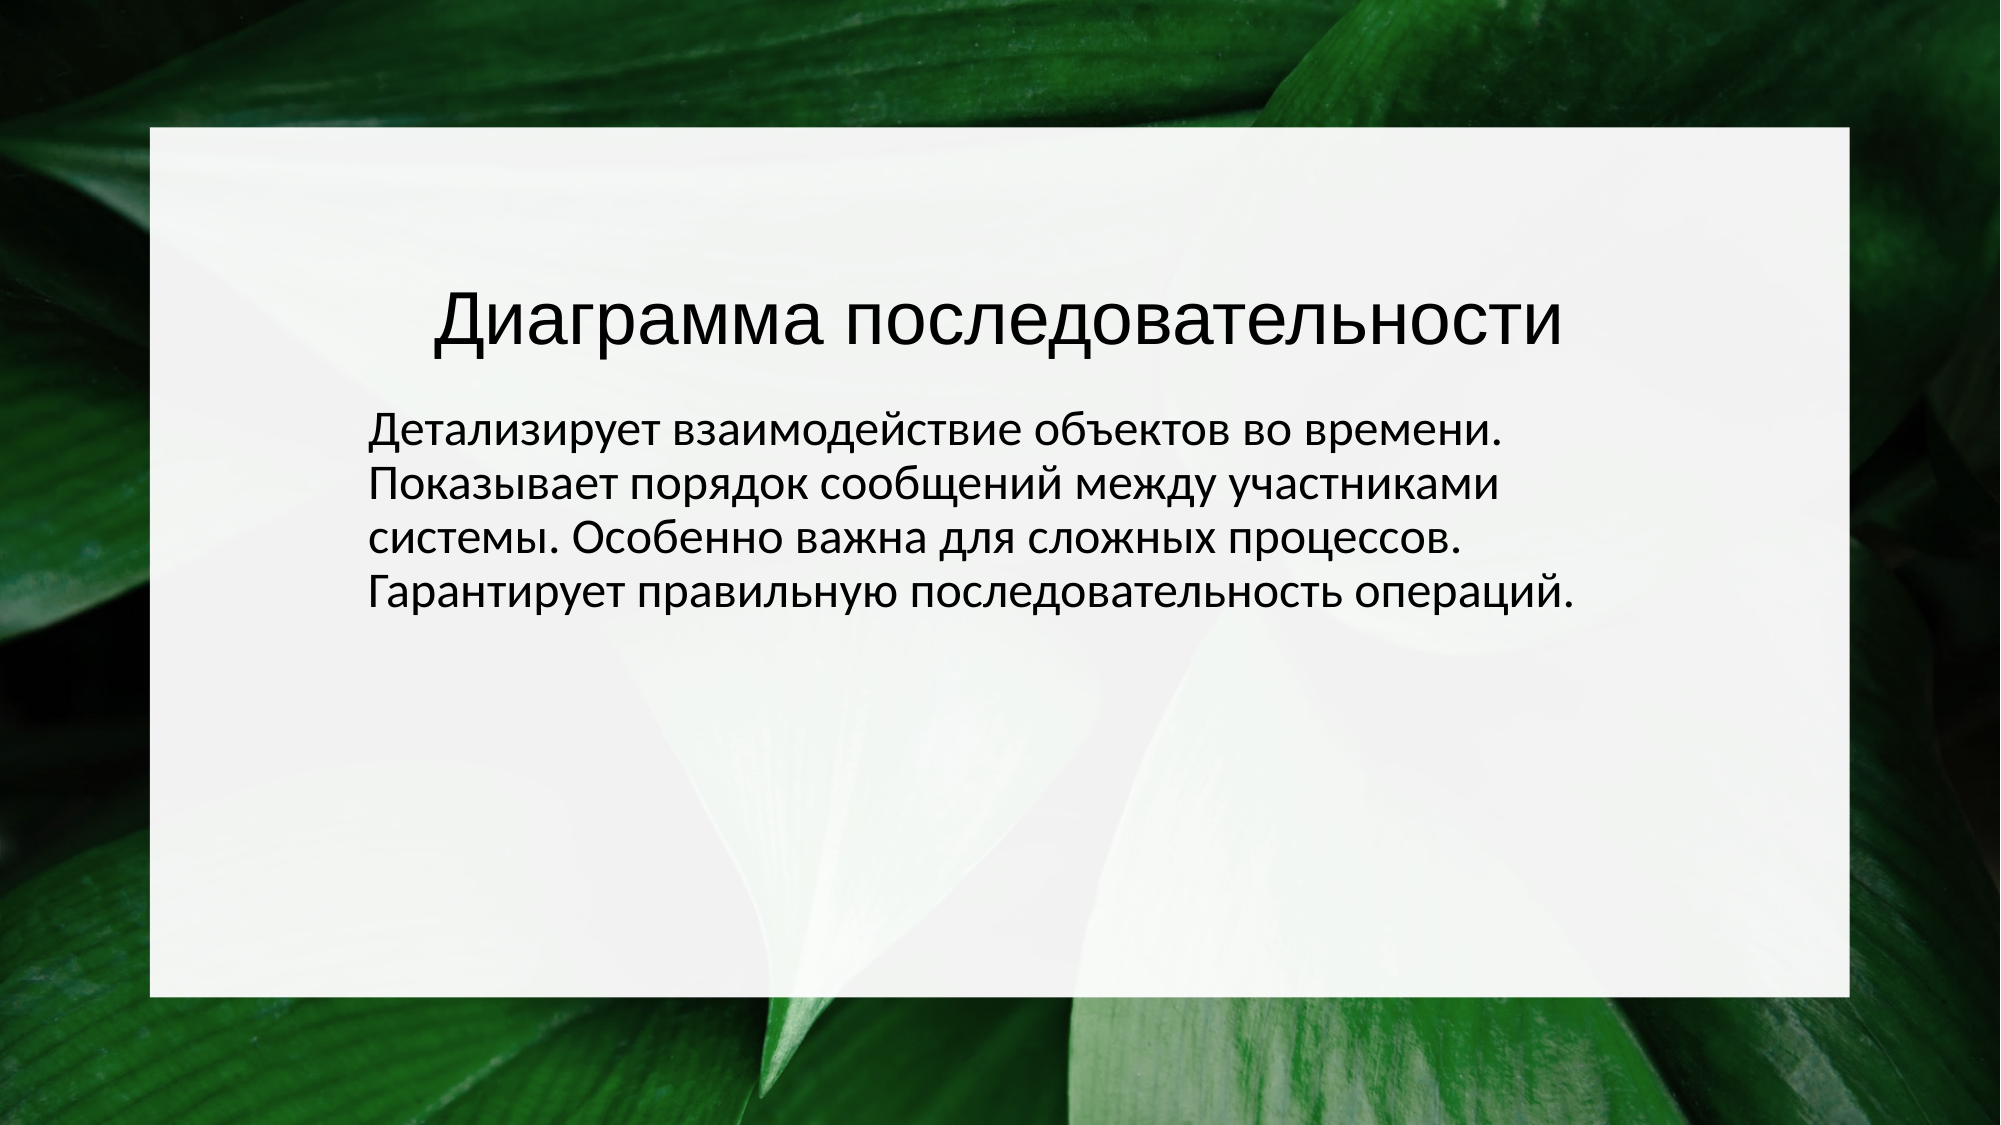

# Диаграмма последовательности
Детализирует взаимодействие объектов во времени. Показывает порядок сообщений между участниками системы. Особенно важна для сложных процессов. Гарантирует правильную последовательность операций.